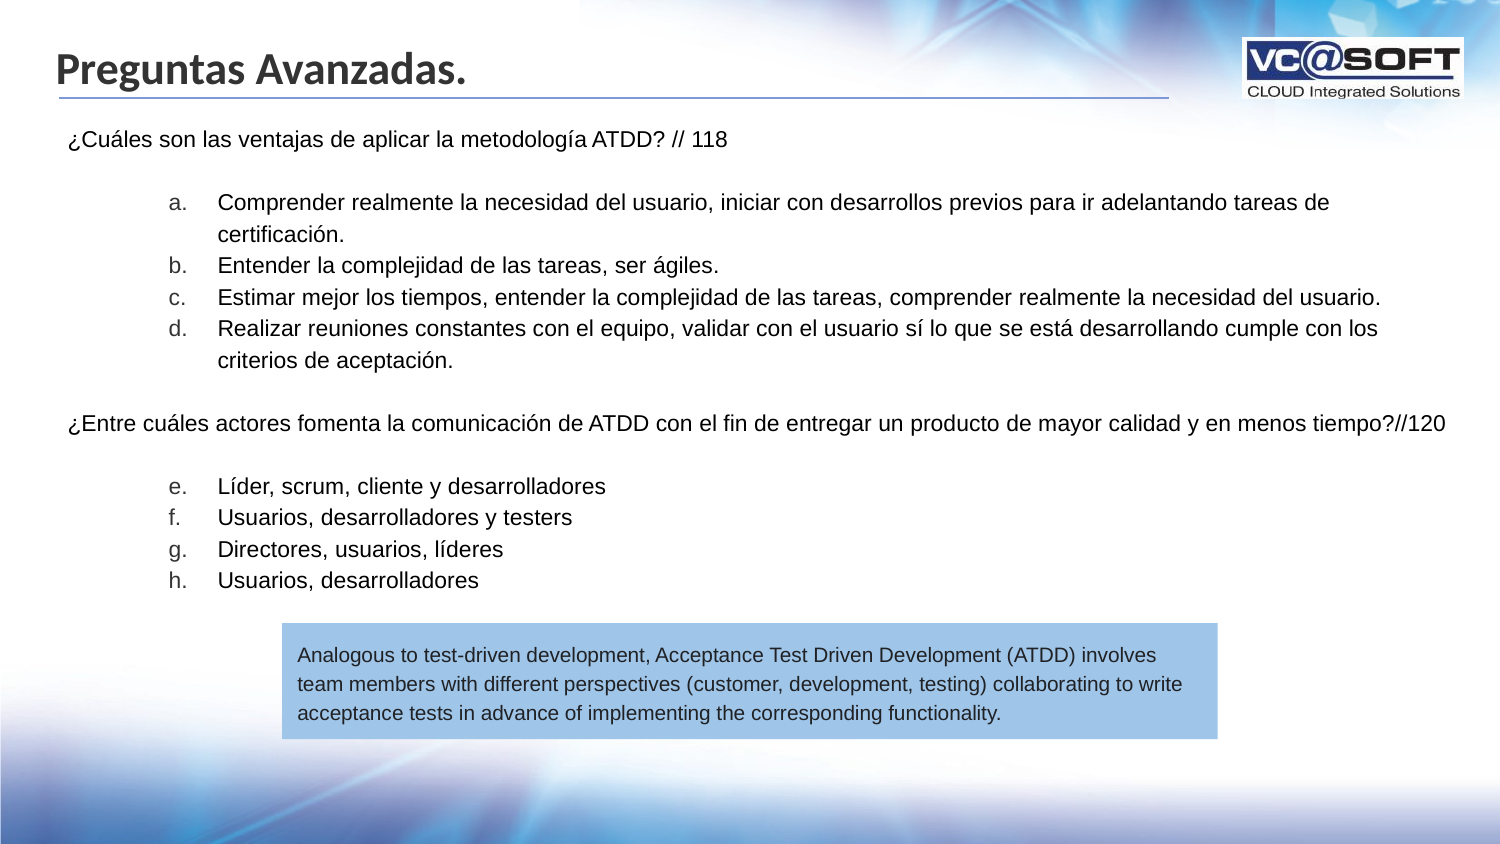

# Preguntas Avanzadas.
¿Cuáles son las ventajas de aplicar la metodología ATDD? // 118

Comprender realmente la necesidad del usuario, iniciar con desarrollos previos para ir adelantando tareas de certificación.
Entender la complejidad de las tareas, ser ágiles.
Estimar mejor los tiempos, entender la complejidad de las tareas, comprender realmente la necesidad del usuario.
Realizar reuniones constantes con el equipo, validar con el usuario sí lo que se está desarrollando cumple con los criterios de aceptación.

¿Entre cuáles actores fomenta la comunicación de ATDD con el fin de entregar un producto de mayor calidad y en menos tiempo?//120

Líder, scrum, cliente y desarrolladores
Usuarios, desarrolladores y testers
Directores, usuarios, líderes
Usuarios, desarrolladores
Analogous to test-driven development, Acceptance Test Driven Development (ATDD) involves team members with different perspectives (customer, development, testing) collaborating to write acceptance tests in advance of implementing the corresponding functionality.